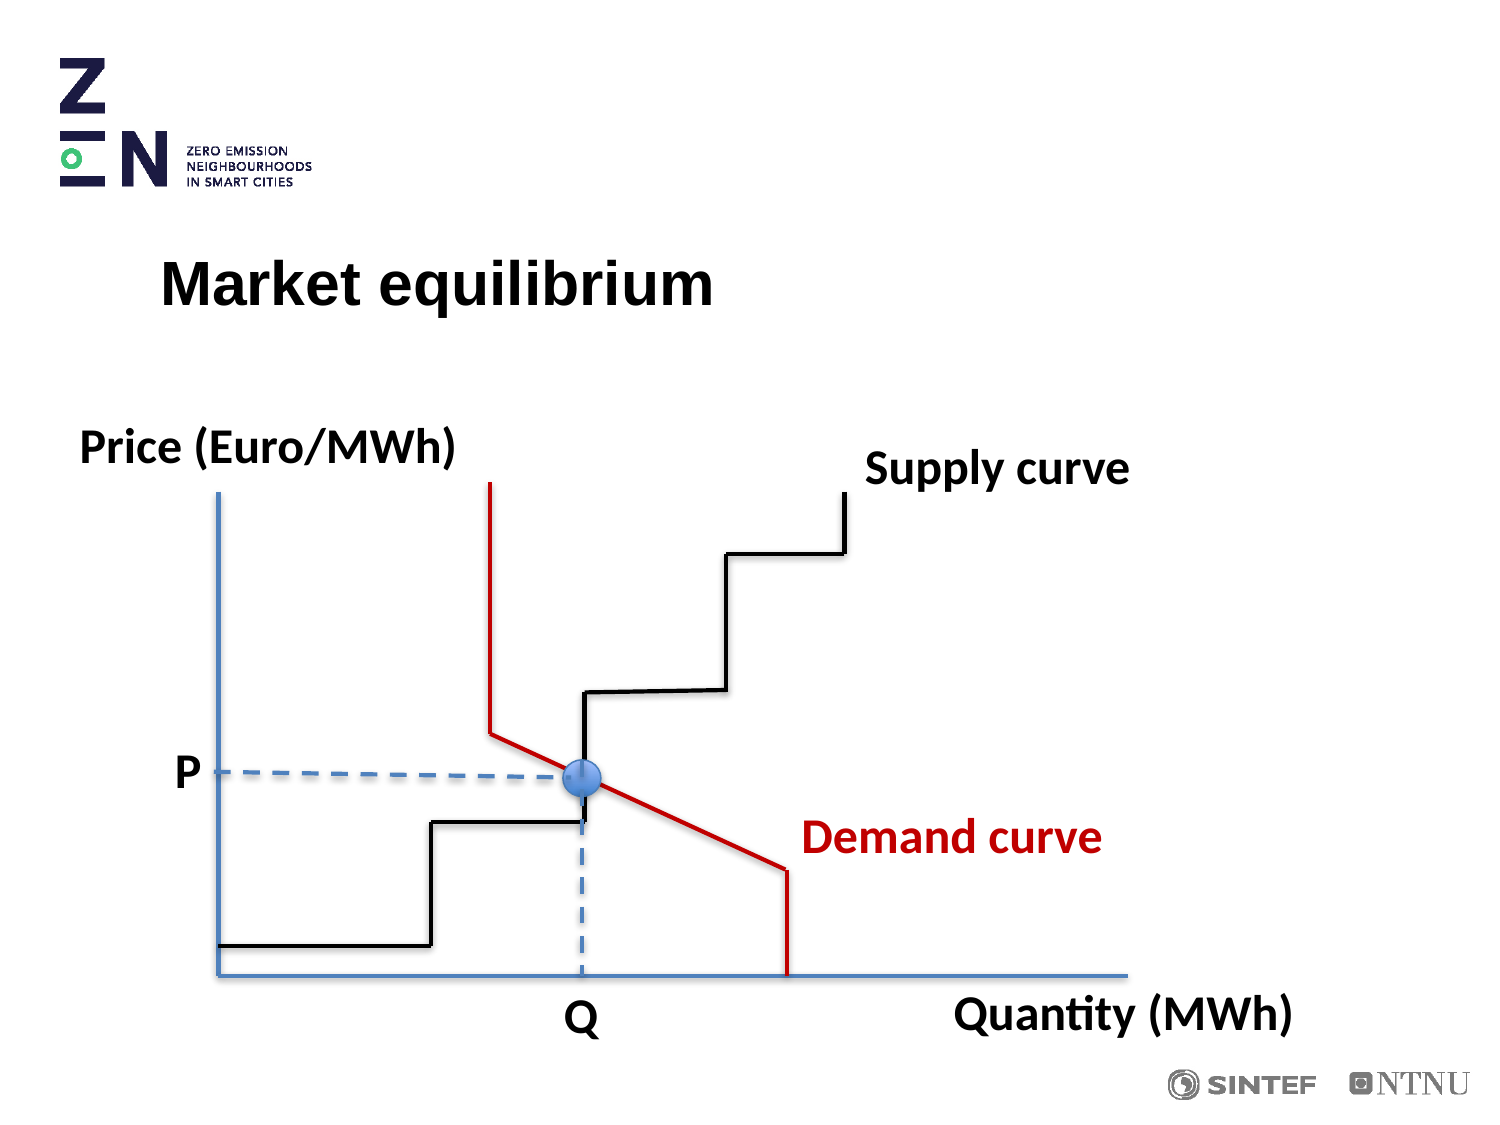

# Market equilibrium
Price (Euro/MWh)
Supply curve
P

Demand curve
Quantity (MWh)
Q